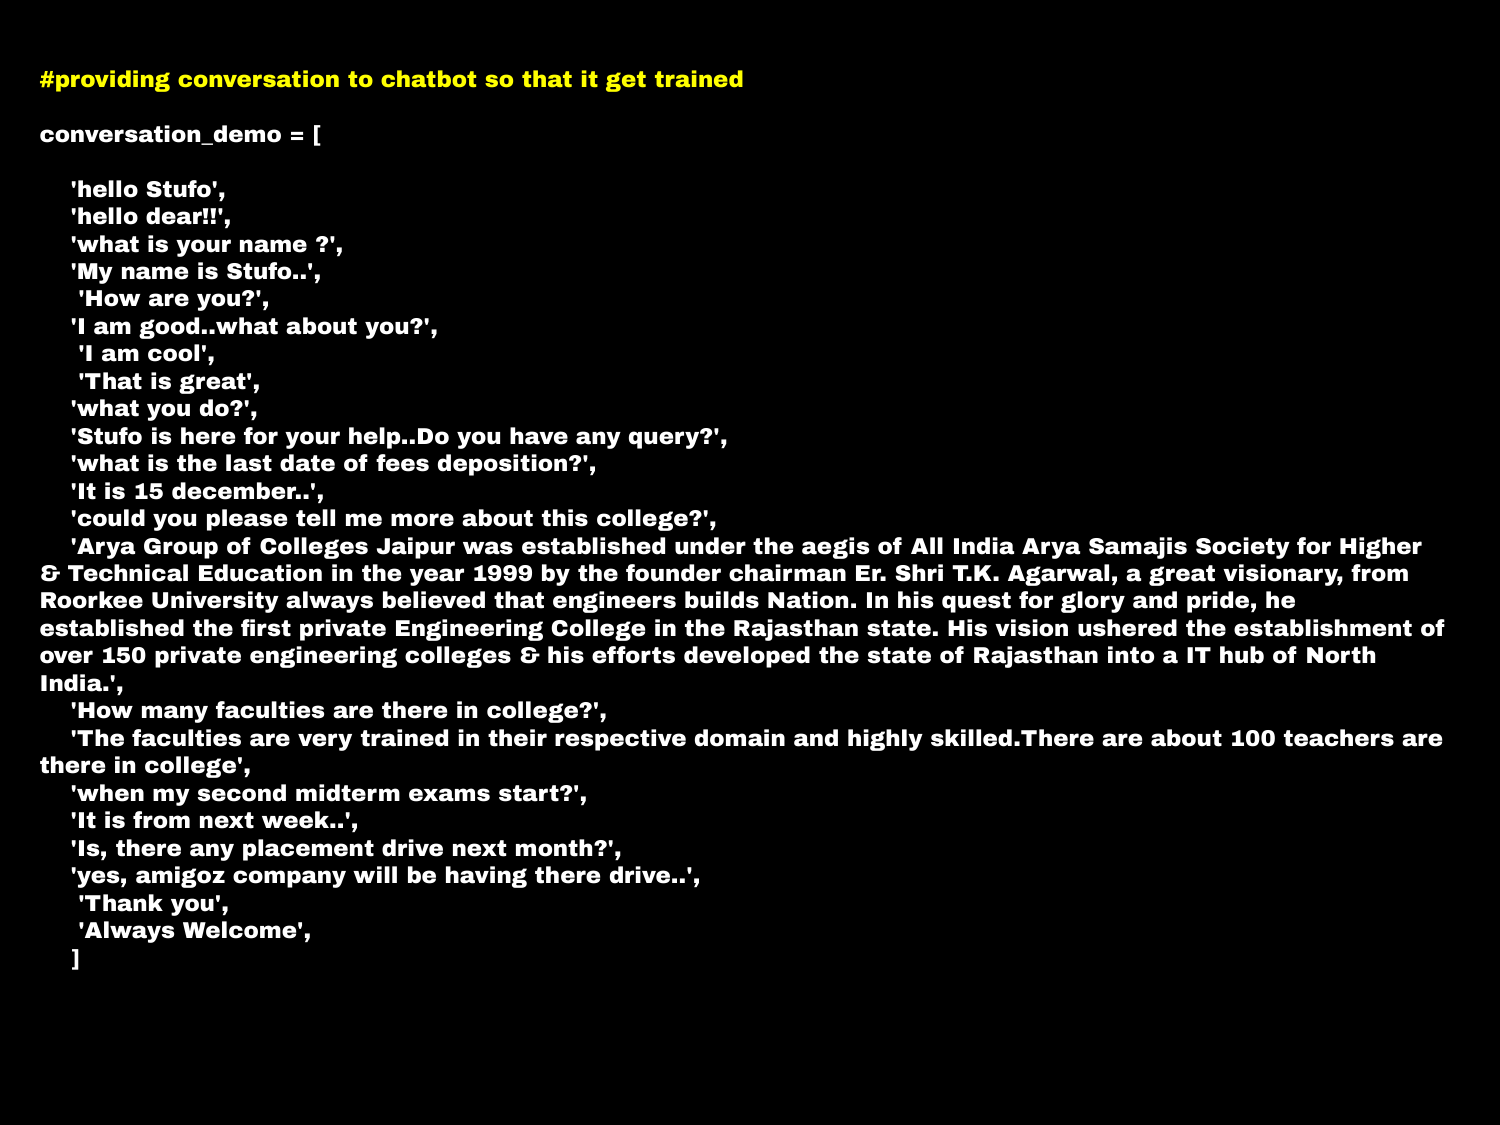

#providing conversation to chatbot so that it get trained

conversation_demo = [

    'hello Stufo',
    'hello dear!!',
    'what is your name ?',
    'My name is Stufo..',
     'How are you?',
    'I am good..what about you?',
     'I am cool',
     'That is great',
    'what you do?',
    'Stufo is here for your help..Do you have any query?',
    'what is the last date of fees deposition?',
    'It is 15 december..',
    'could you please tell me more about this college?',
    'Arya Group of Colleges Jaipur was established under the aegis of All India Arya Samajis Society for Higher & Technical Education in the year 1999 by the founder chairman Er. Shri T.K. Agarwal, a great visionary, from Roorkee University always believed that engineers builds Nation. In his quest for glory and pride, he established the first private Engineering College in the Rajasthan state. His vision ushered the establishment of over 150 private engineering colleges & his efforts developed the state of Rajasthan into a IT hub of North India.',
    'How many faculties are there in college?',
    'The faculties are very trained in their respective domain and highly skilled.There are about 100 teachers are there in college',
    'when my second midterm exams start?',
    'It is from next week..',
    'Is, there any placement drive next month?',
    'yes, amigoz company will be having there drive..',
     'Thank you',
     'Always Welcome',
    ]